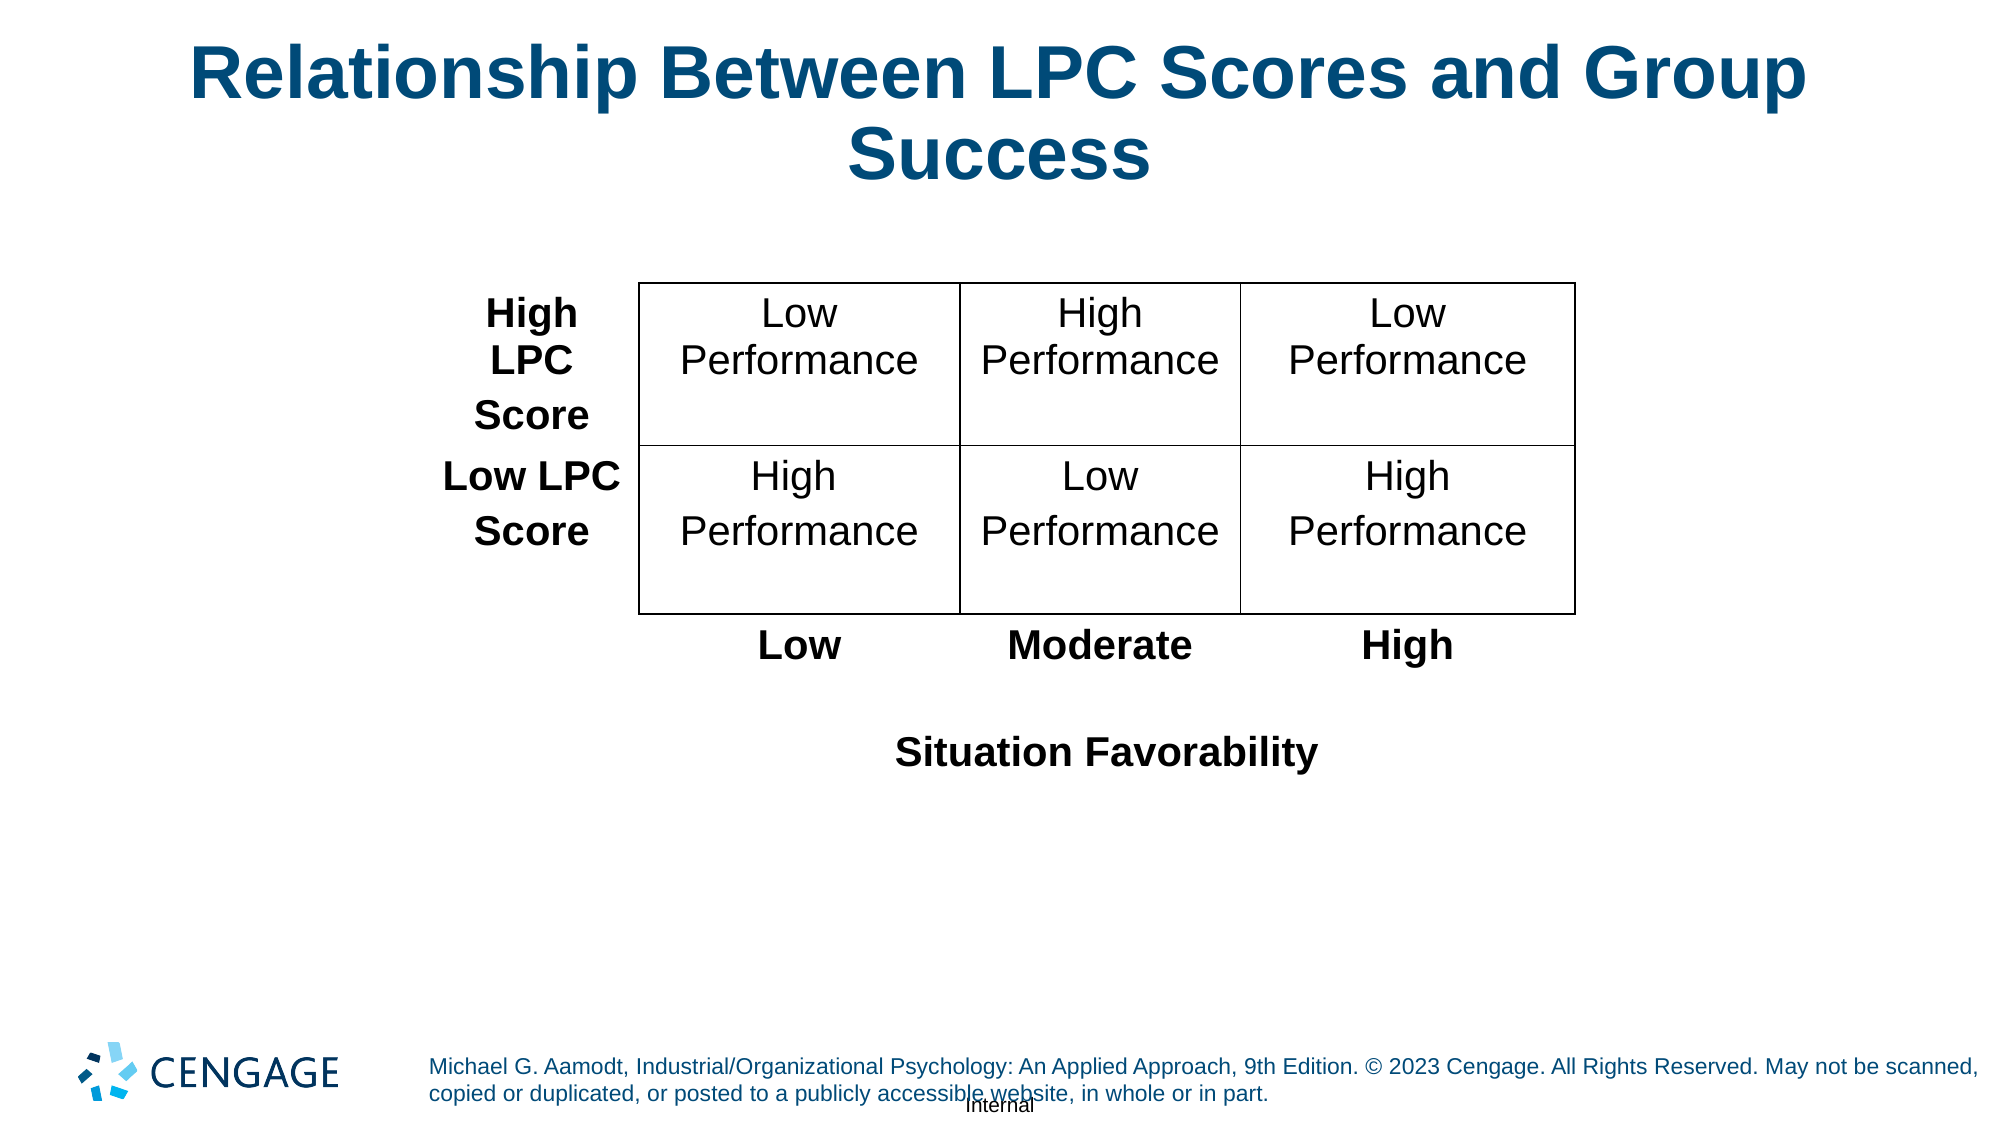

# Relationship Between LPC Scores and Group Success
| High LPC Score | Low Performance | High Performance | Low Performance |
| --- | --- | --- | --- |
| Low LPC Score | High Performance | Low Performance | High Performance |
|  | Low | Moderate | High |
|  | Situation Favorability |
| --- | --- |